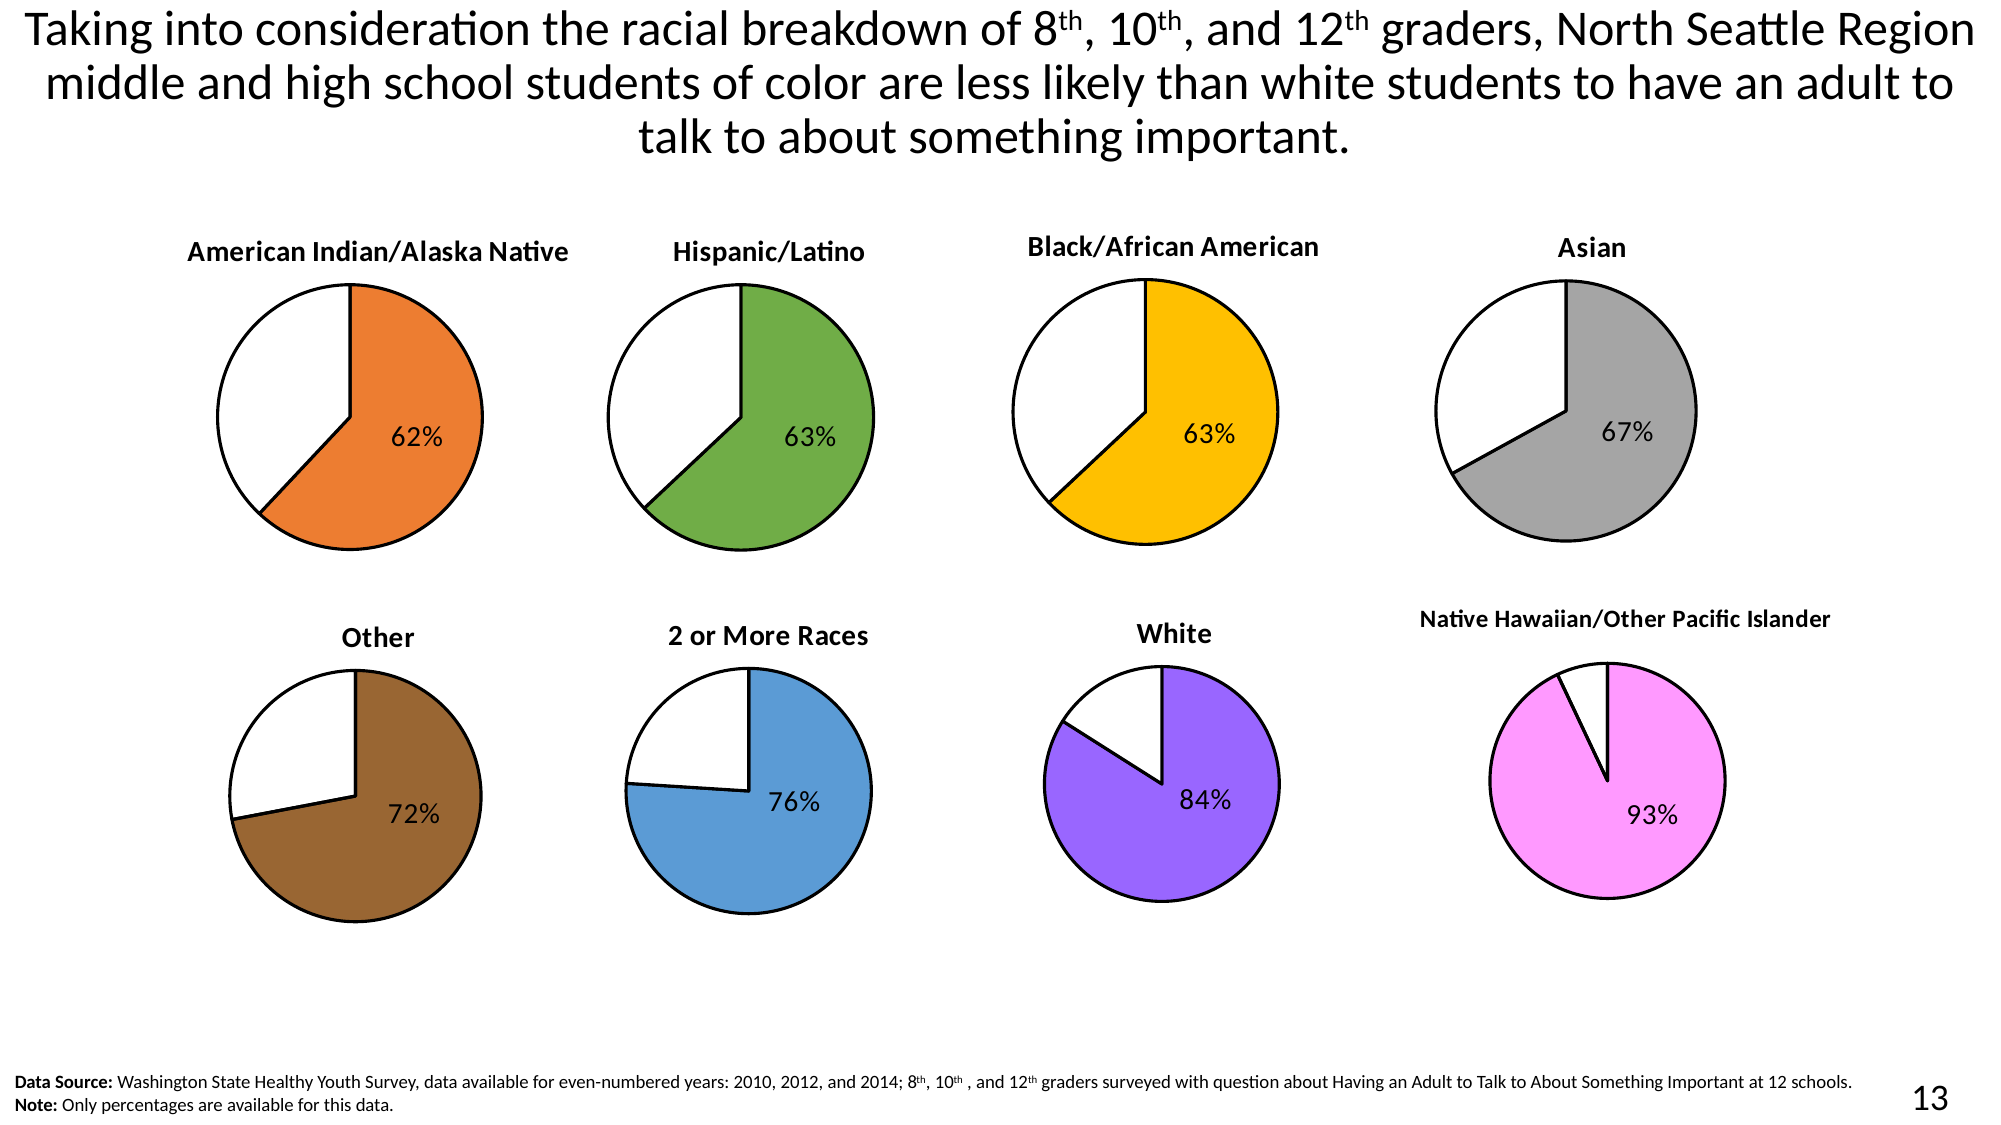

Taking into consideration the racial breakdown of 8th, 10th, and 12th graders, North Seattle Region middle and high school students of color are less likely than white students to have an adult to talk to about something important.

### Chart: Black/African American

| Category | Black African American |
|---|---|

### Chart:

| Category | Asian |
|---|---|

### Chart:

| Category | American Indian/Alaska Native |
|---|---|

### Chart:

| Category | Hispanic/Latino |
|---|---|

### Chart: White

| Category | White |
|---|---|

### Chart: 2 or More Races

| Category | 2 or More races |
|---|---|
| % | 0.76 |
| Total | 0.24 |

### Chart:

| Category | Other |
|---|---|

### Chart: Native Hawaiian/Other Pacific Islander

| Category | Native Hawaian/Other Pacific Islander |
|---|---|
Data Source: Washington State Healthy Youth Survey, data available for even-numbered years: 2010, 2012, and 2014; 8th, 10th , and 12th graders surveyed with question about Having an Adult to Talk to About Something Important at 12 schools.
Note: Only percentages are available for this data.
13